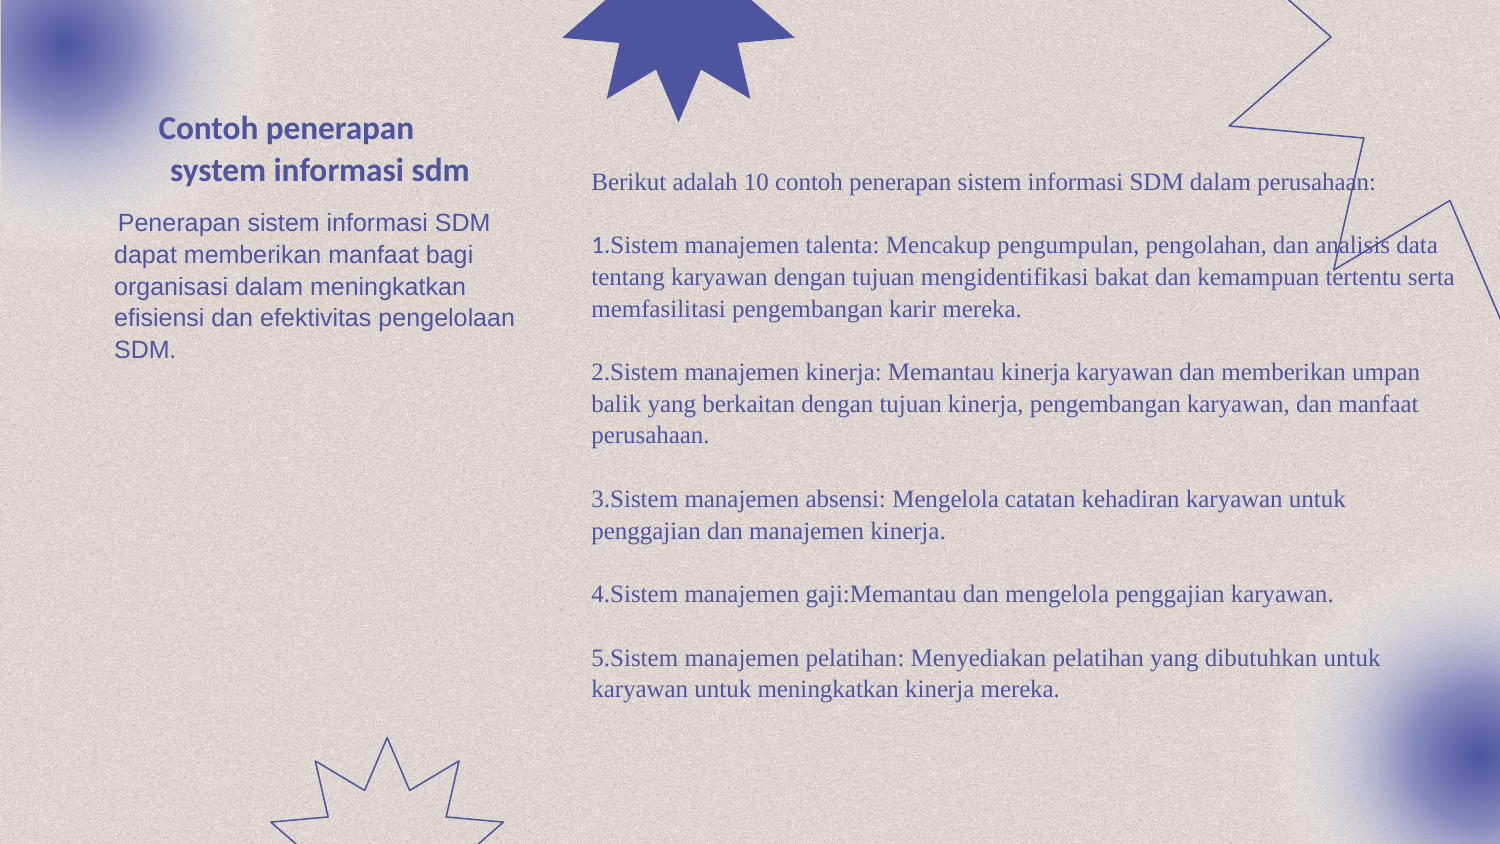

Contoh penerapan           system informasi sdm
        Penerapan sistem informasi SDM dapat memberikan manfaat bagi organisasi dalam meningkatkan efisiensi dan efektivitas pengelolaan SDM.
# Berikut adalah 10 contoh penerapan sistem informasi SDM dalam perusahaan: 1.Sistem manajemen talenta: Mencakup pengumpulan, pengolahan, dan analisis data tentang karyawan dengan tujuan mengidentifikasi bakat dan kemampuan tertentu serta memfasilitasi pengembangan karir mereka. 2.Sistem manajemen kinerja: Memantau kinerja karyawan dan memberikan umpan balik yang berkaitan dengan tujuan kinerja, pengembangan karyawan, dan manfaat perusahaan. 3.Sistem manajemen absensi: Mengelola catatan kehadiran karyawan untuk penggajian dan manajemen kinerja. 4.Sistem manajemen gaji:Memantau dan mengelola penggajian karyawan. 5.Sistem manajemen pelatihan: Menyediakan pelatihan yang dibutuhkan untuk karyawan untuk meningkatkan kinerja mereka.